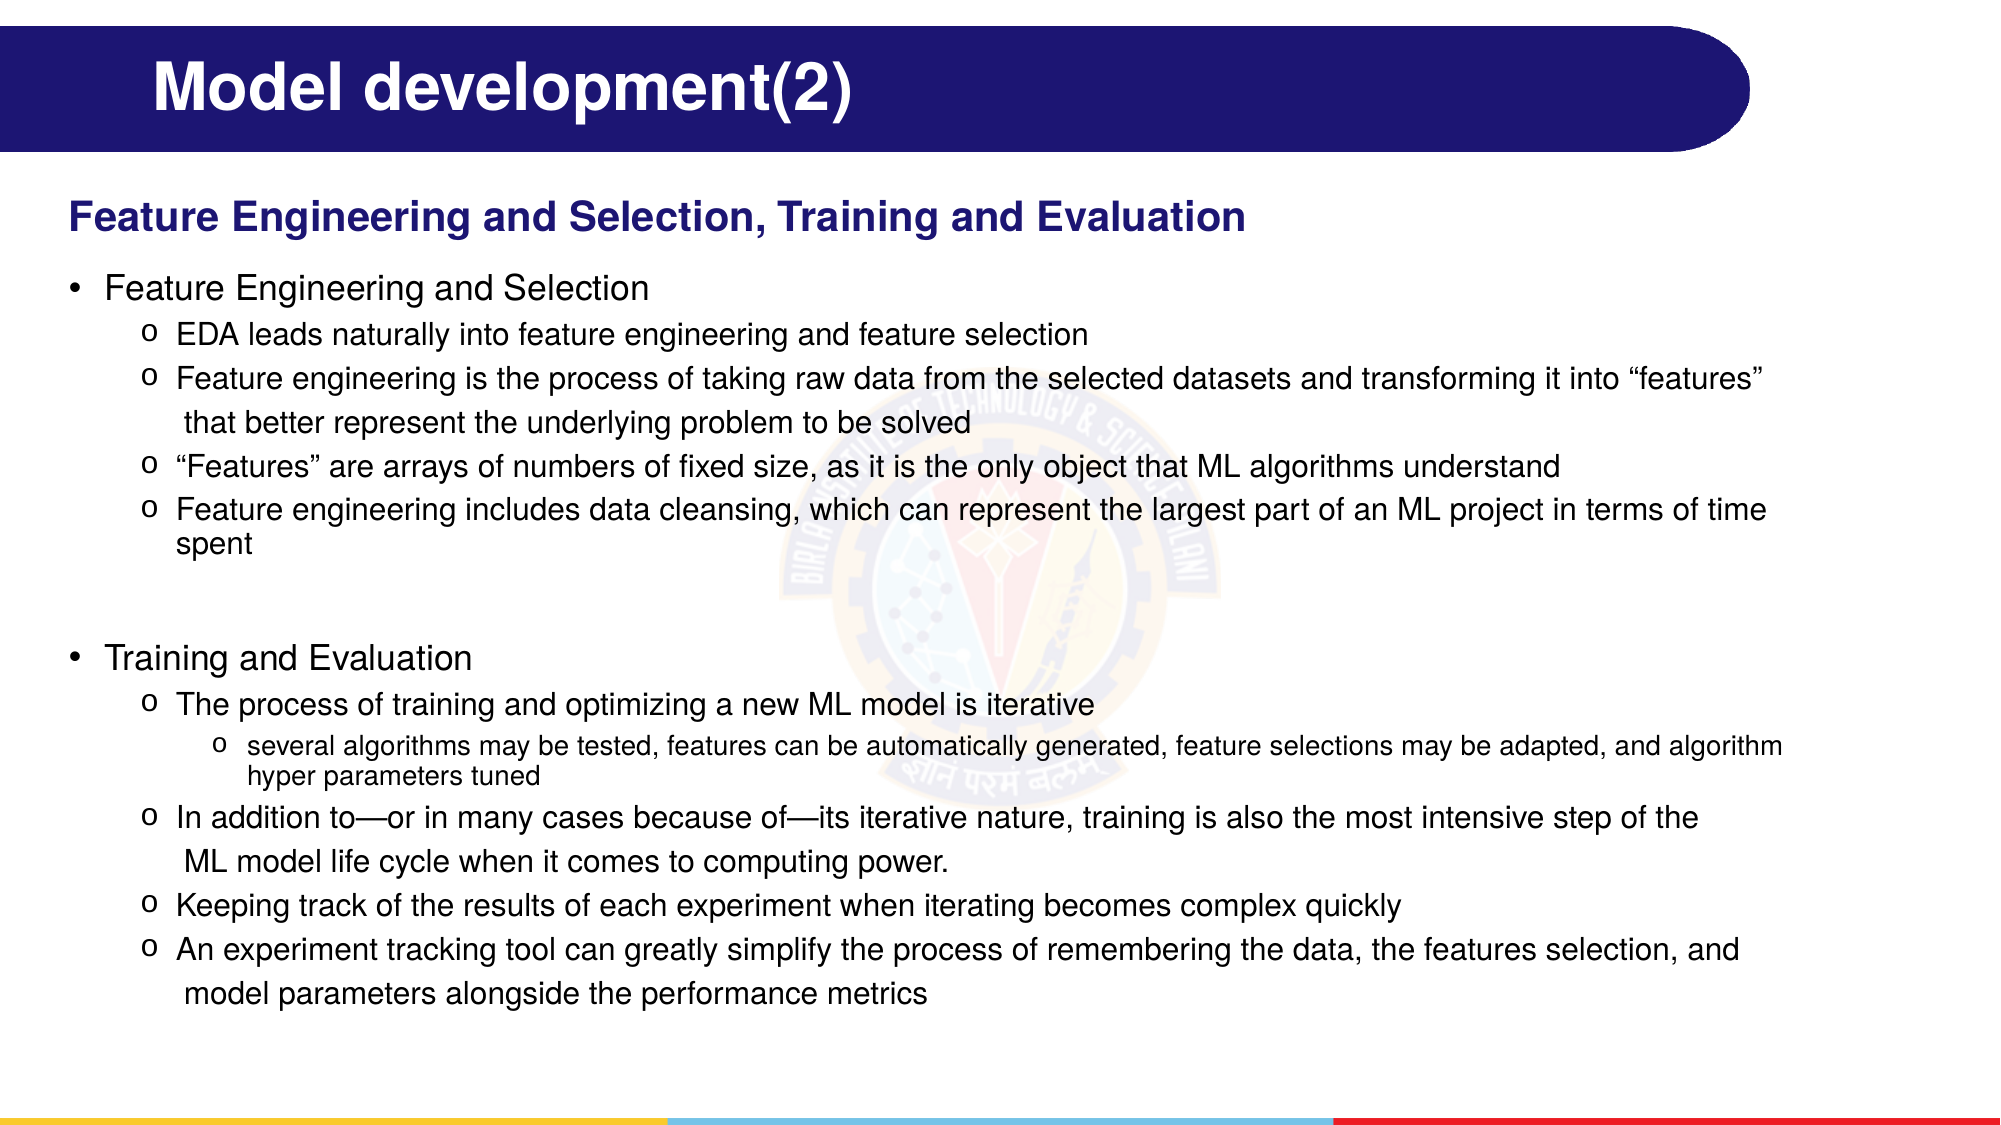

# Model development(2)
Feature Engineering and Selection, Training and Evaluation
Feature Engineering and Selection
EDA leads naturally into feature engineering and feature selection
Feature engineering is the process of taking raw data from the selected datasets and transforming it into “features”
     that better represent the underlying problem to be solved
“Features” are arrays of numbers of fixed size, as it is the only object that ML algorithms understand
Feature engineering includes data cleansing, which can represent the largest part of an ML project in terms of time spent

Training and Evaluation
The process of training and optimizing a new ML model is iterative
several algorithms may be tested, features can be automatically generated, feature selections may be adapted, and algorithm hyper parameters tuned
In addition to—or in many cases because of—its iterative nature, training is also the most intensive step of the
     ML model life cycle when it comes to computing power.
Keeping track of the results of each experiment when iterating becomes complex quickly
An experiment tracking tool can greatly simplify the process of remembering the data, the features selection, and
     model parameters alongside the performance metrics